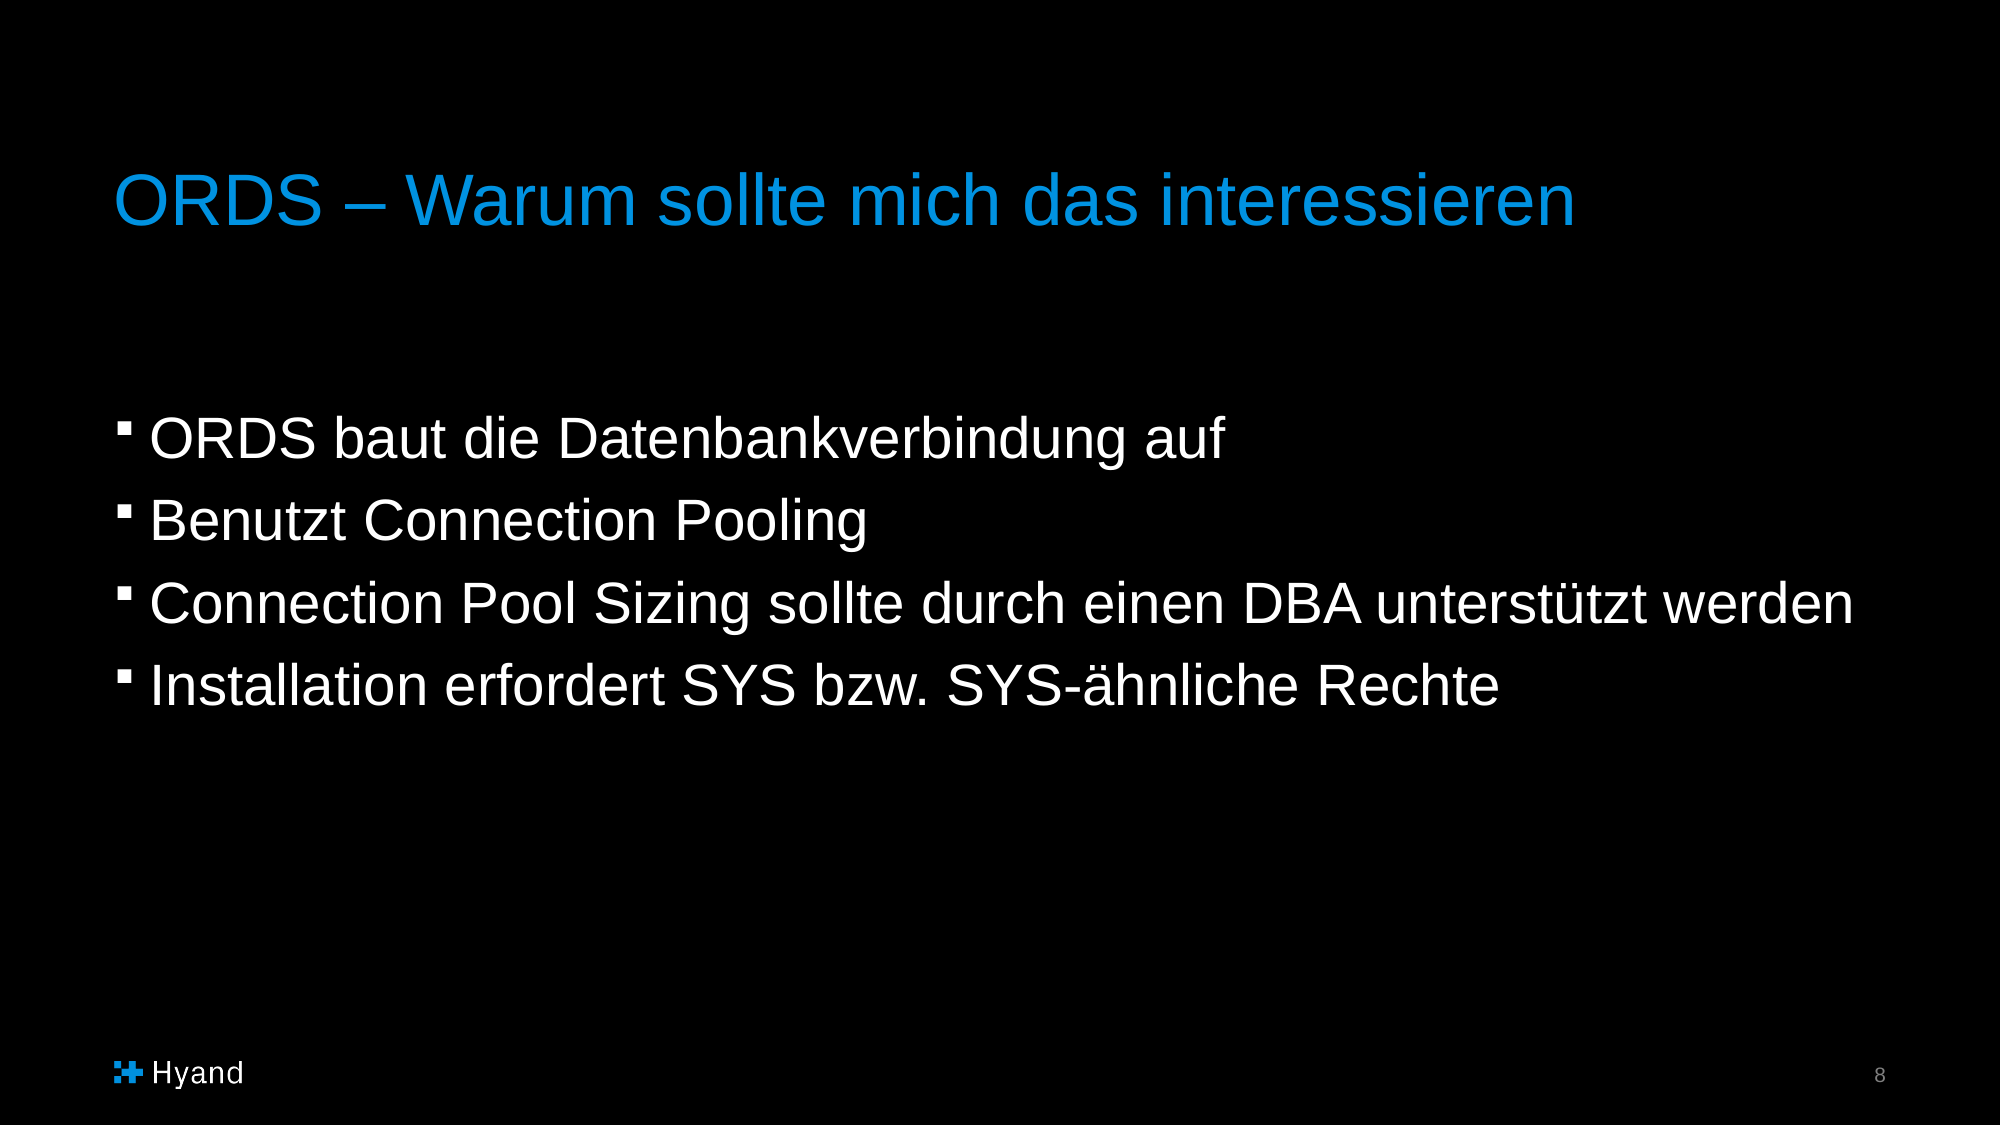

# ORDS – Warum sollte mich das interessieren
ORDS baut die Datenbankverbindung auf
Benutzt Connection Pooling
Connection Pool Sizing sollte durch einen DBA unterstützt werden
Installation erfordert SYS bzw. SYS-ähnliche Rechte
8